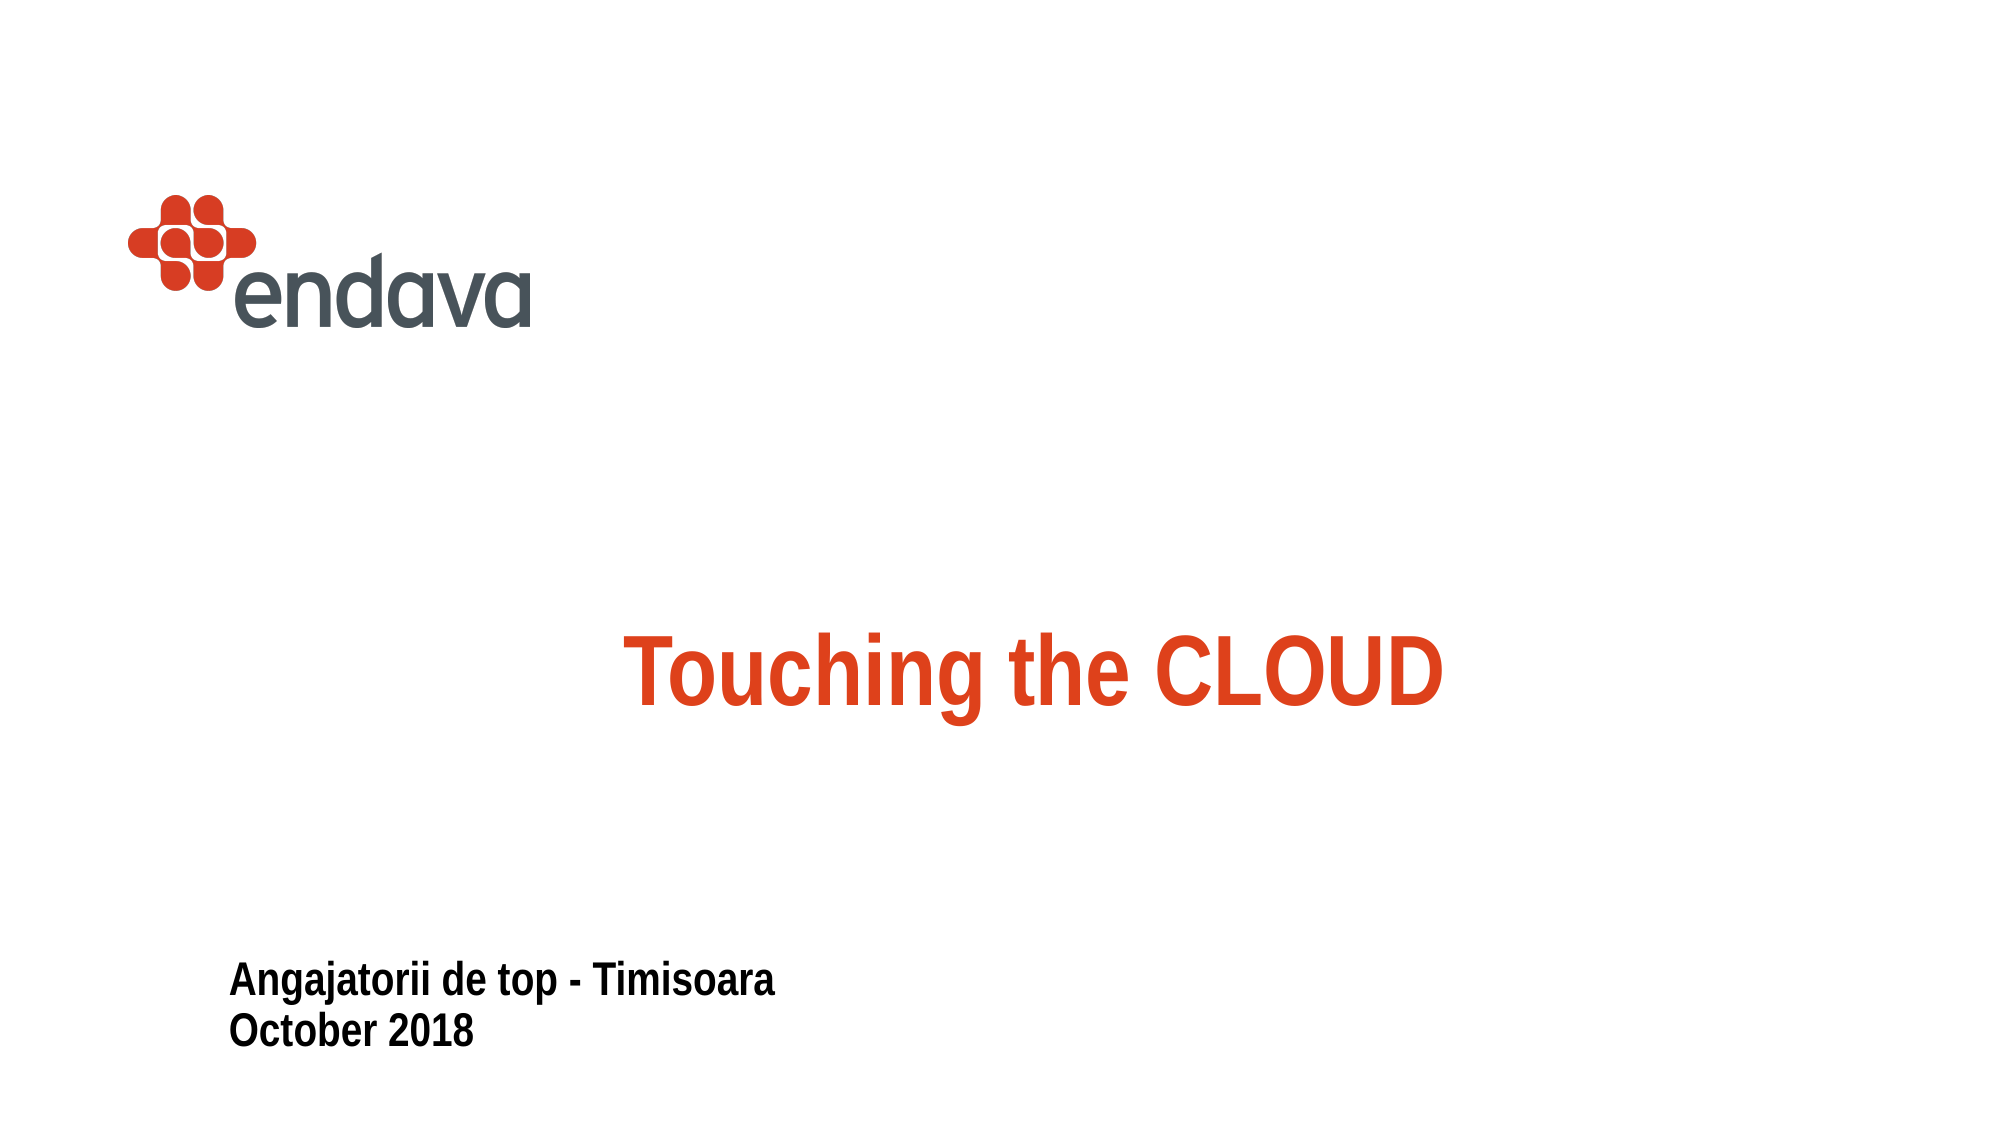

Touching the CLOUD
Angajatorii de top - Timisoara
October 2018